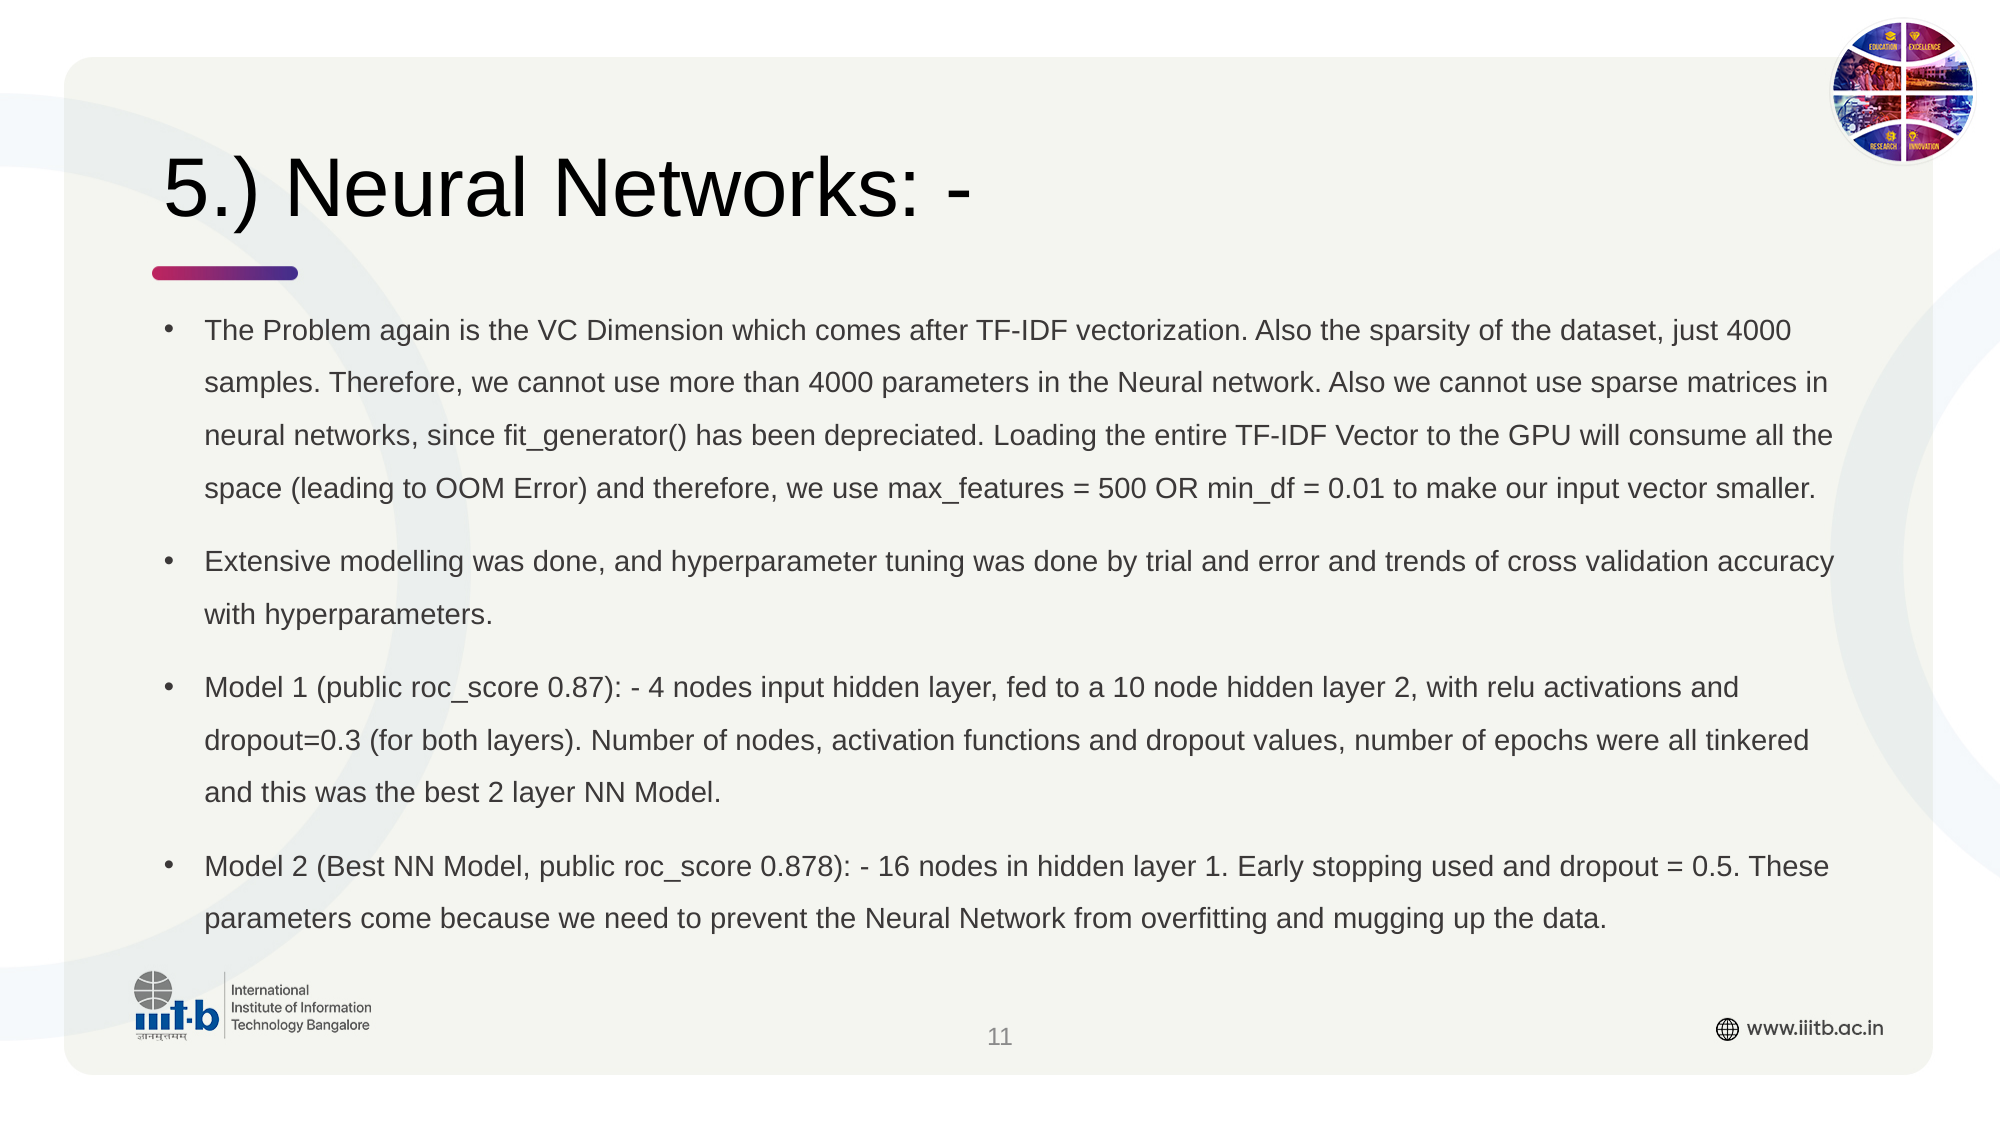

# 5.) Neural Networks: -
The Problem again is the VC Dimension which comes after TF-IDF vectorization. Also the sparsity of the dataset, just 4000 samples. Therefore, we cannot use more than 4000 parameters in the Neural network. Also we cannot use sparse matrices in neural networks, since fit_generator() has been depreciated. Loading the entire TF-IDF Vector to the GPU will consume all the space (leading to OOM Error) and therefore, we use max_features = 500 OR min_df = 0.01 to make our input vector smaller.
Extensive modelling was done, and hyperparameter tuning was done by trial and error and trends of cross validation accuracy with hyperparameters.
Model 1 (public roc_score 0.87): - 4 nodes input hidden layer, fed to a 10 node hidden layer 2, with relu activations and dropout=0.3 (for both layers). Number of nodes, activation functions and dropout values, number of epochs were all tinkered and this was the best 2 layer NN Model.
Model 2 (Best NN Model, public roc_score 0.878): - 16 nodes in hidden layer 1. Early stopping used and dropout = 0.5. These parameters come because we need to prevent the Neural Network from overfitting and mugging up the data.
11